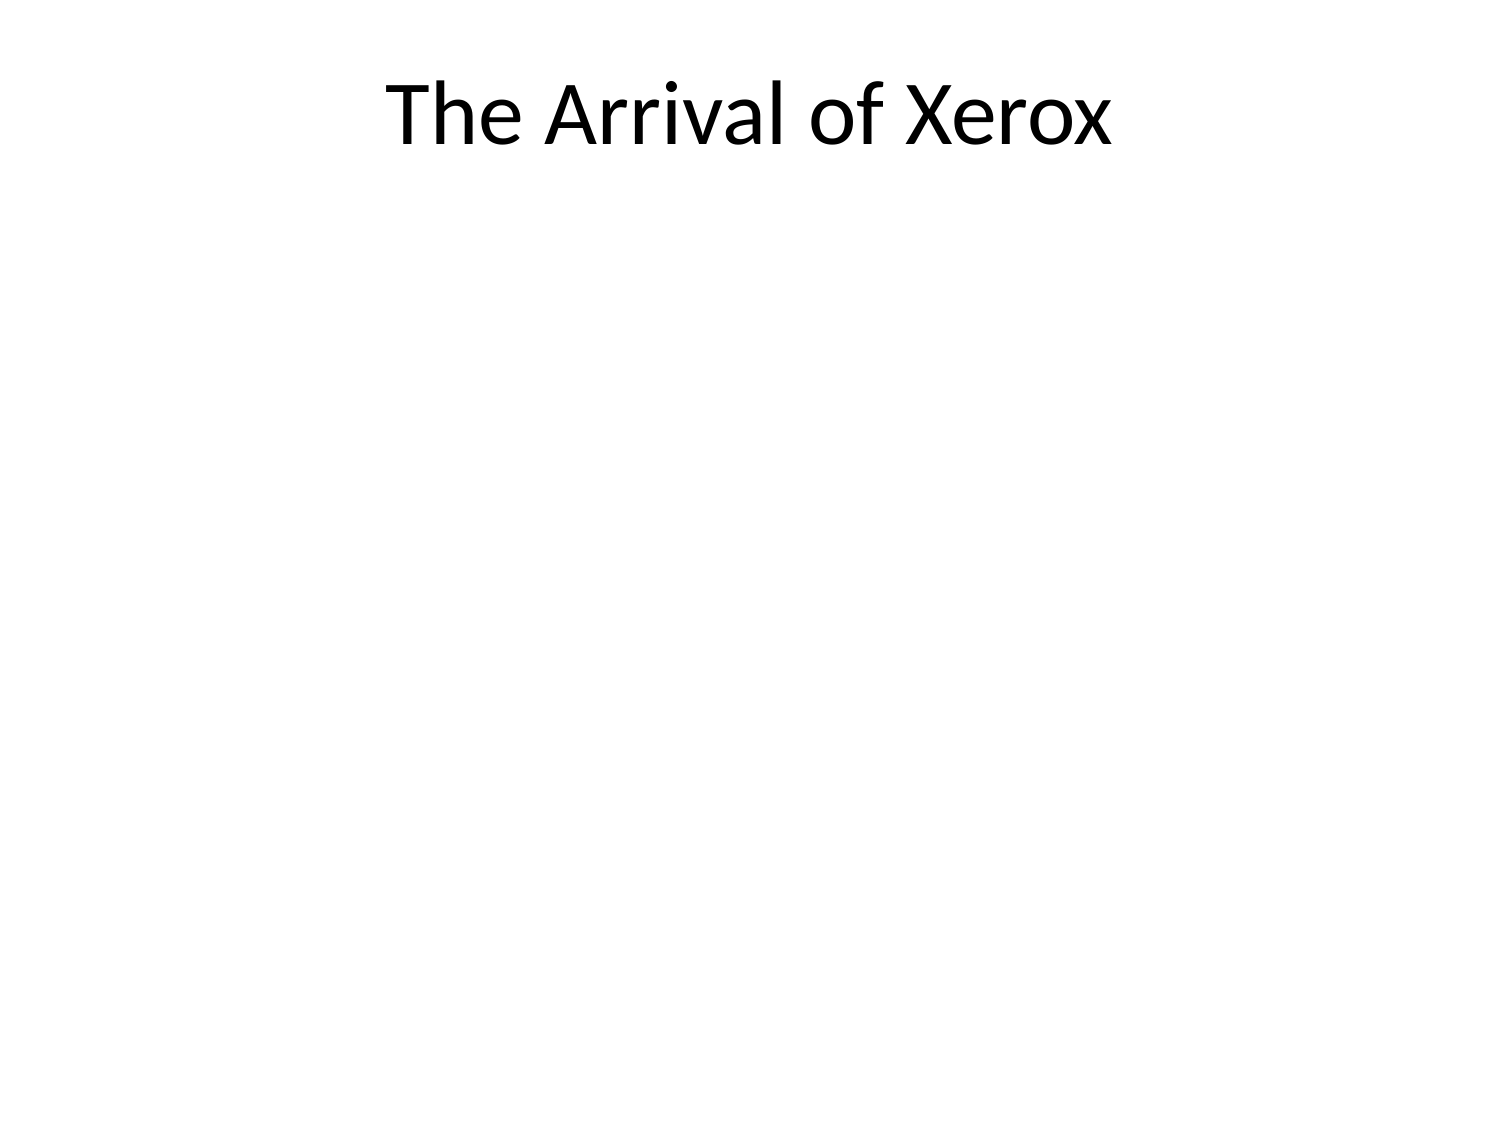

# The Arrival of Xerox
Invention of xerography – much higher quality, longer lasting (Chester Carlson files patent in 1937)
Haloid Corp licenses patent, sells first Xerox machine in 1950
Problem: Xerox machines six times more expensive than competitive technology, cost per copy about the same
Kodak, GE, IBM and Arthur D. Little Consultants all concluded there was no market for Xerox machines